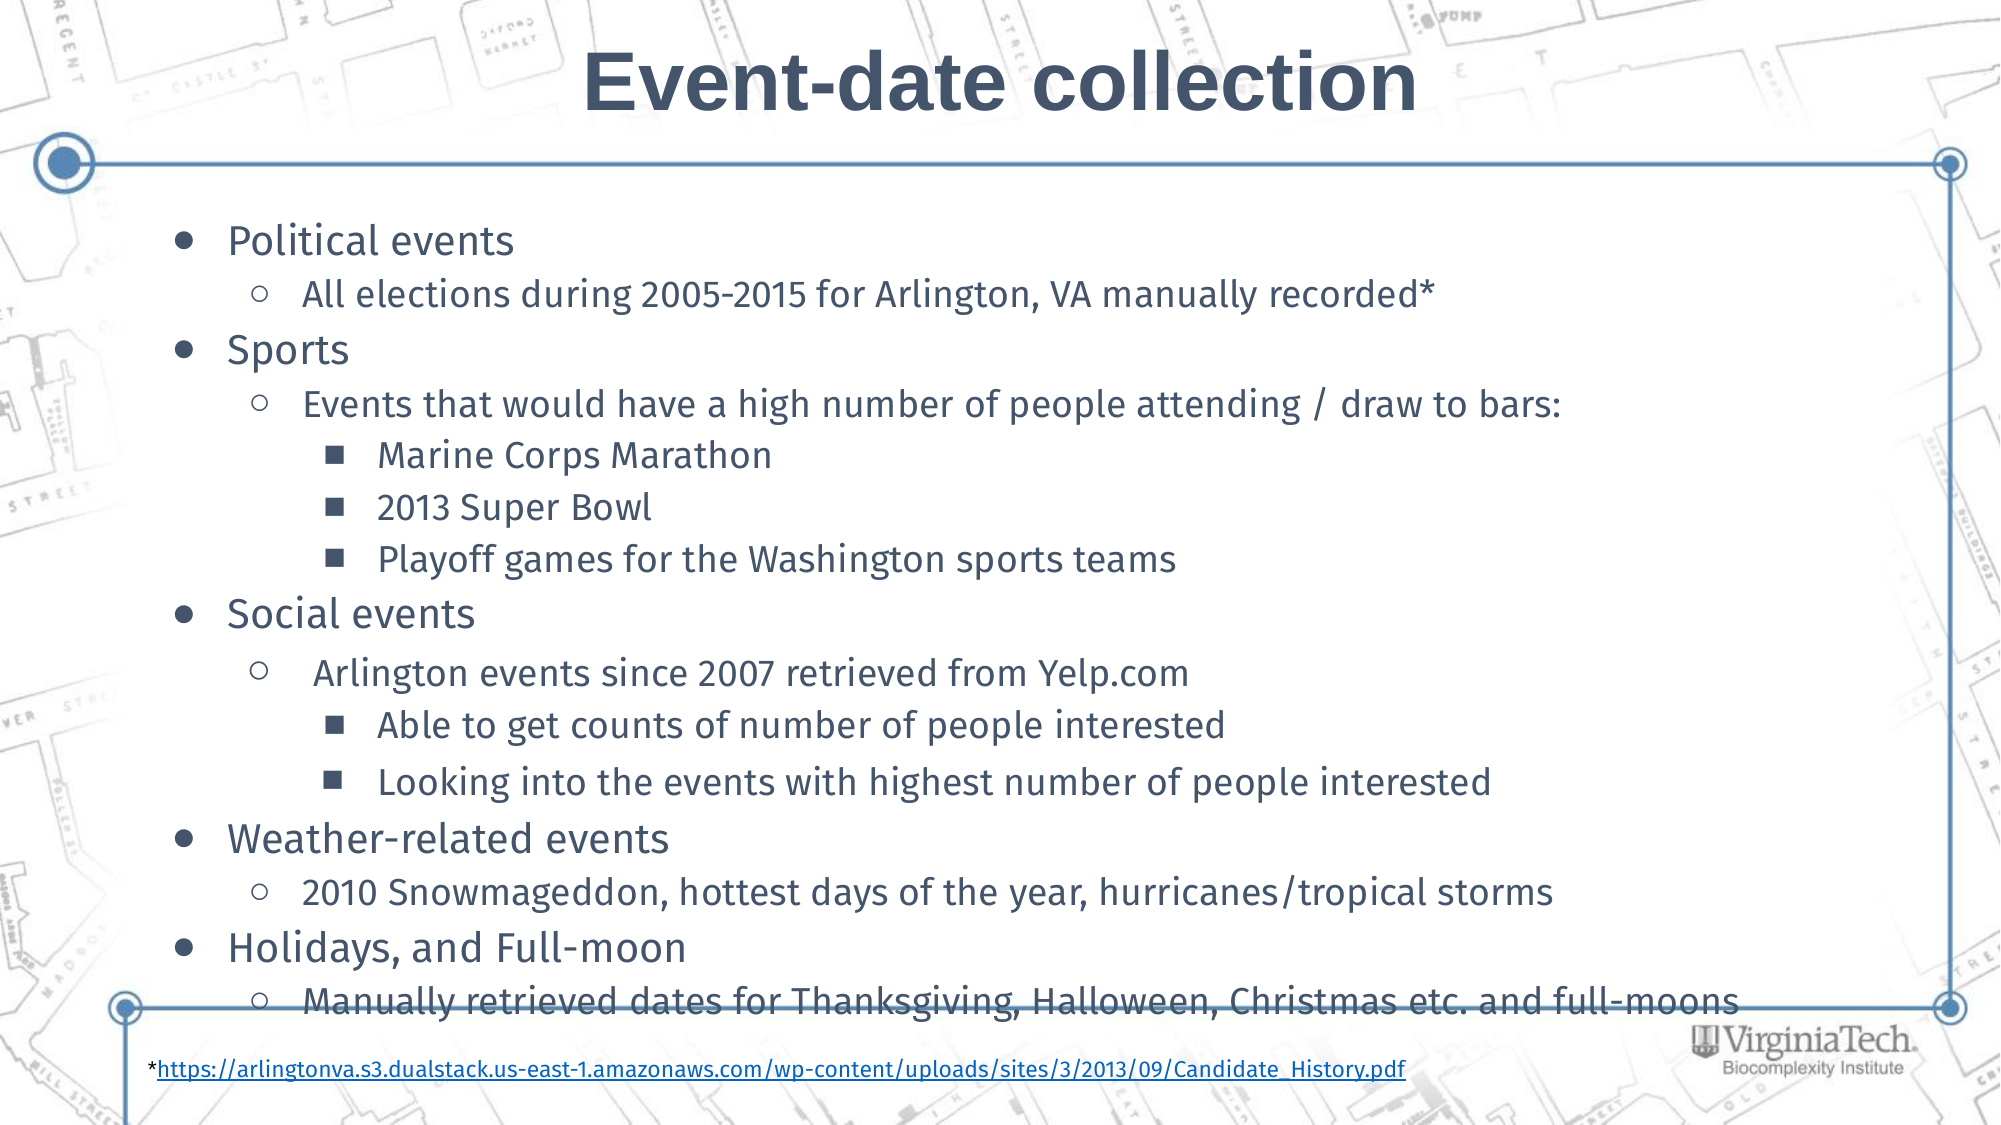

# Event-date collection
Political events
All elections during 2005-2015 for Arlington, VA manually recorded*
Sports
Events that would have a high number of people attending / draw to bars:
Marine Corps Marathon
2013 Super Bowl
Playoff games for the Washington sports teams
Social events
 Arlington events since 2007 retrieved from Yelp.com
Able to get counts of number of people interested
Looking into the events with highest number of people interested
Weather-related events
2010 Snowmageddon, hottest days of the year, hurricanes/tropical storms
Holidays, and Full-moon
Manually retrieved dates for Thanksgiving, Halloween, Christmas etc. and full-moons
*https://arlingtonva.s3.dualstack.us-east-1.amazonaws.com/wp-content/uploads/sites/3/2013/09/Candidate_History.pdf